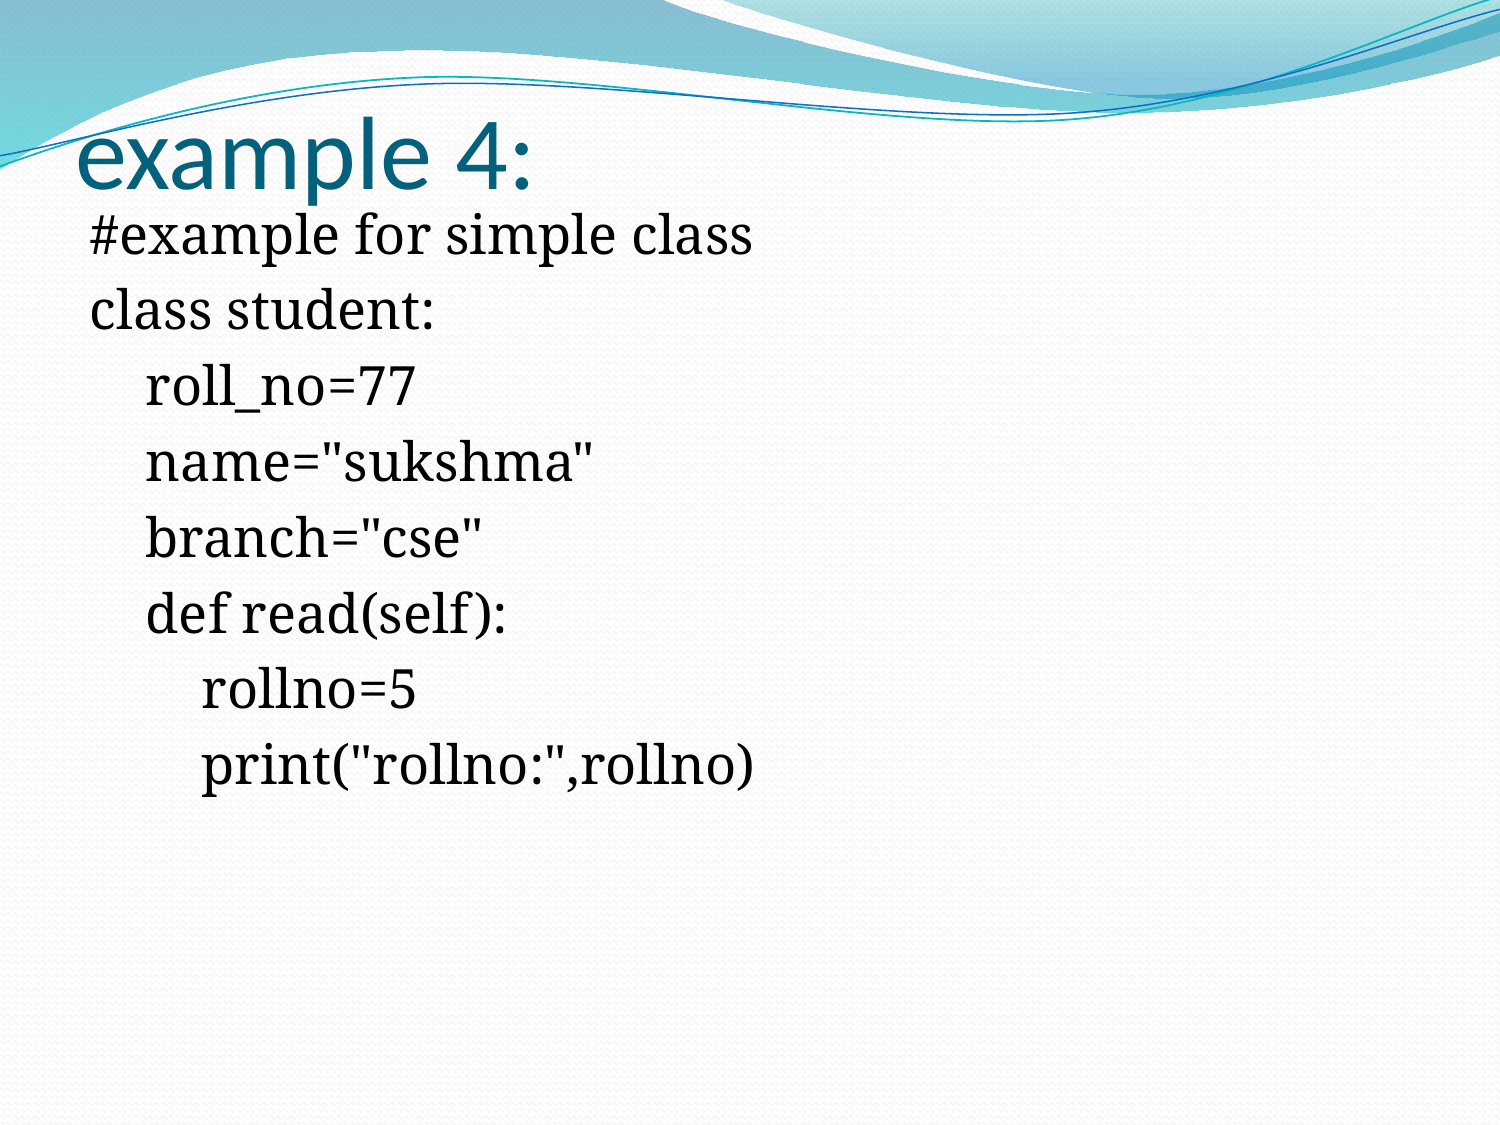

# example 4:
#example for simple class
class student:
    roll_no=77
    name="sukshma"
    branch="cse"
    def read(self):
        rollno=5
        print("rollno:",rollno)